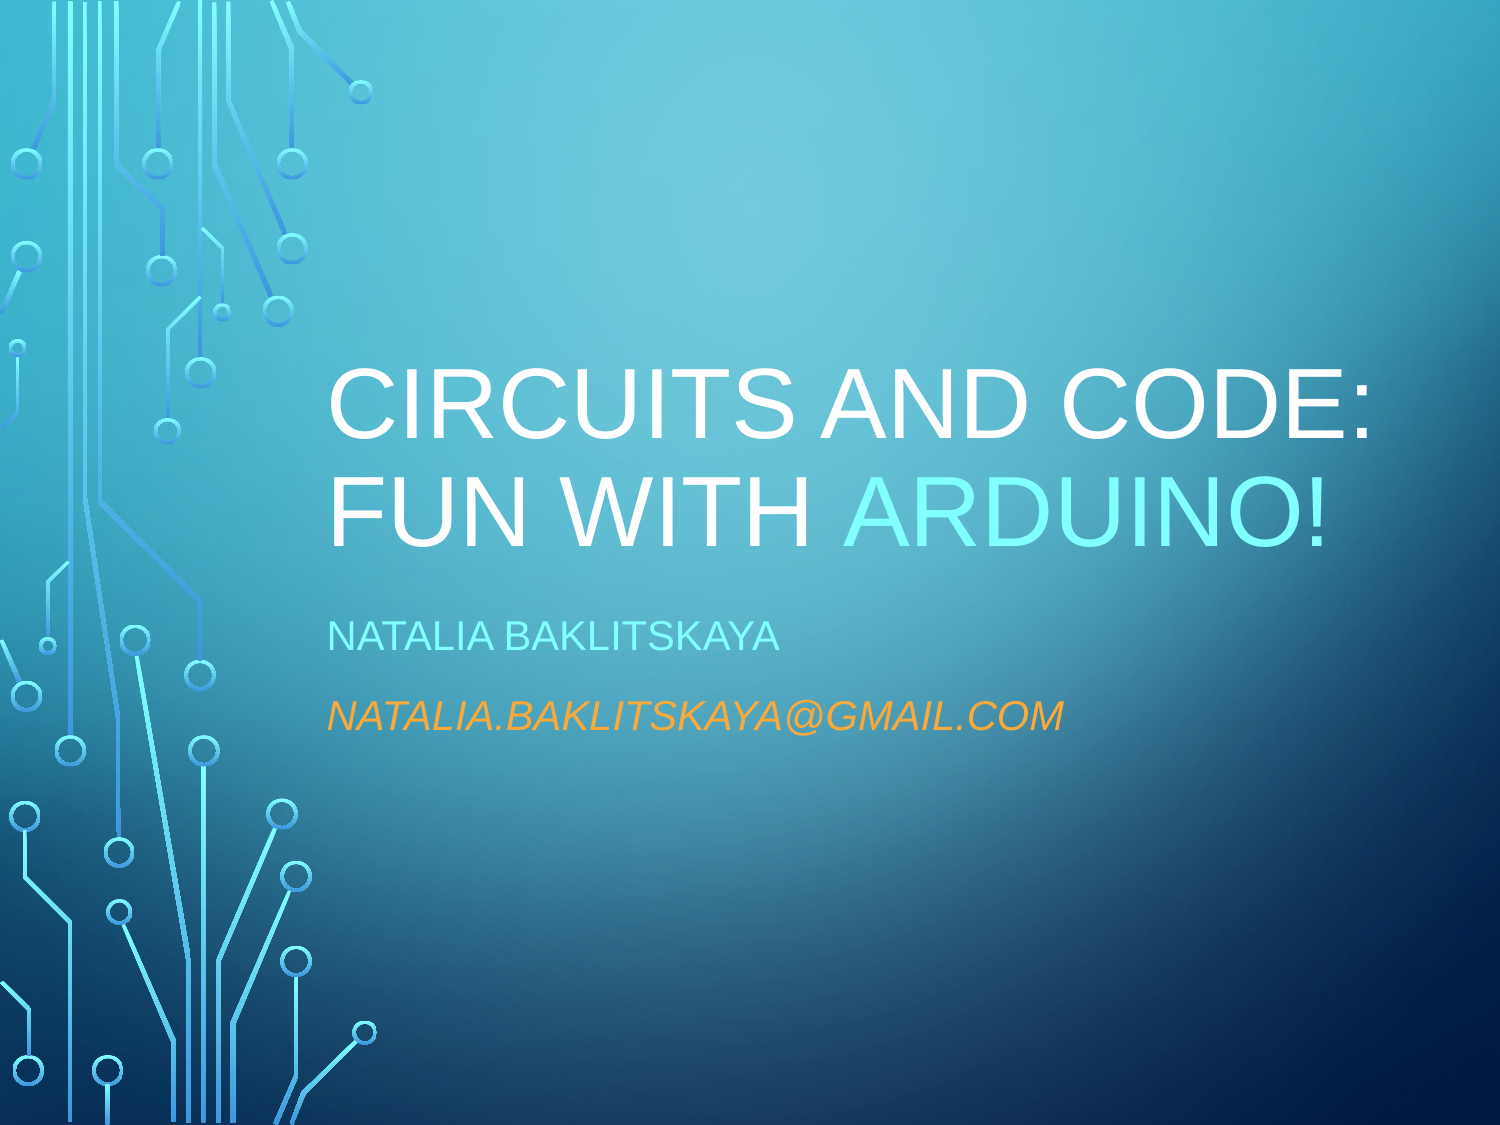

# Circuits and Code: FUN with Arduino!
Natalia Baklitskaya
Natalia.Baklitskaya@gmail.com